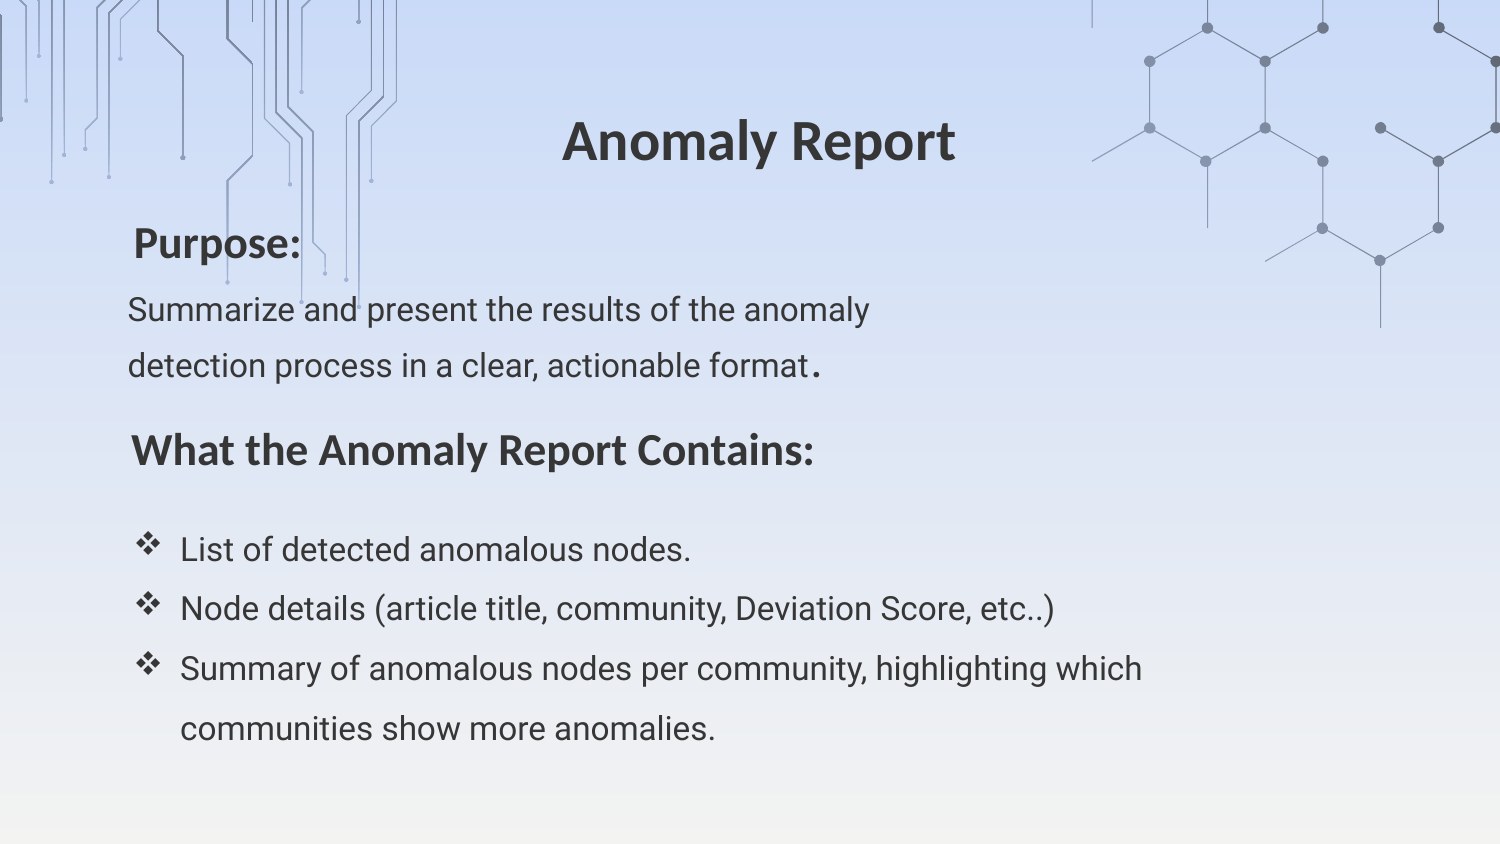

# Anomaly Report
Purpose:
Summarize and present the results of the anomaly detection process in a clear, actionable format.
What the Anomaly Report Contains:
List of detected anomalous nodes.
Node details (article title, community, Deviation Score, etc..)
Summary of anomalous nodes per community, highlighting which communities show more anomalies.